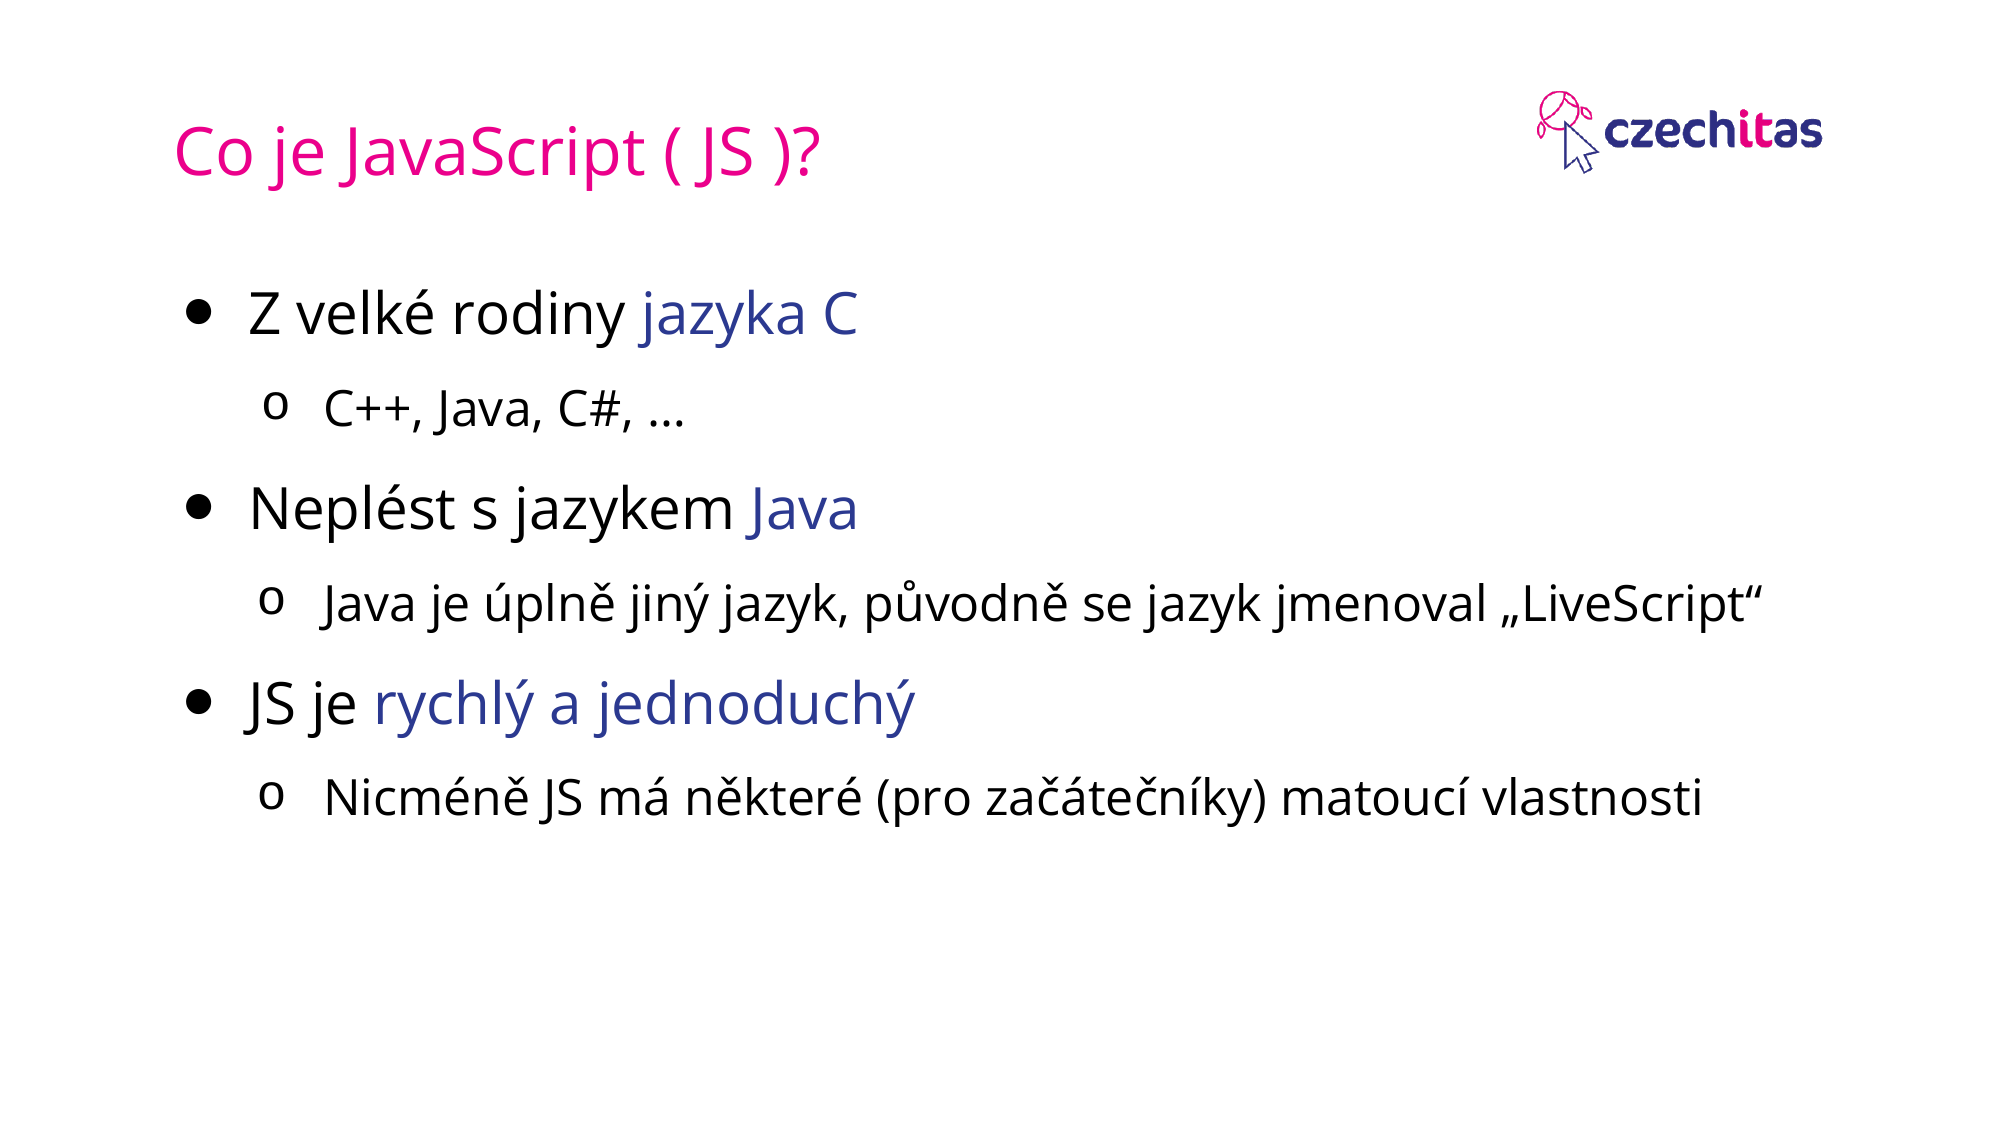

Co je JavaScript ( JS )?
Z velké rodiny jazyka C
C++, Java, C#, …
Neplést s jazykem Java
Java je úplně jiný jazyk, původně se jazyk jmenoval „LiveScript“
JS je rychlý a jednoduchý
Nicméně JS má některé (pro začátečníky) matoucí vlastnosti